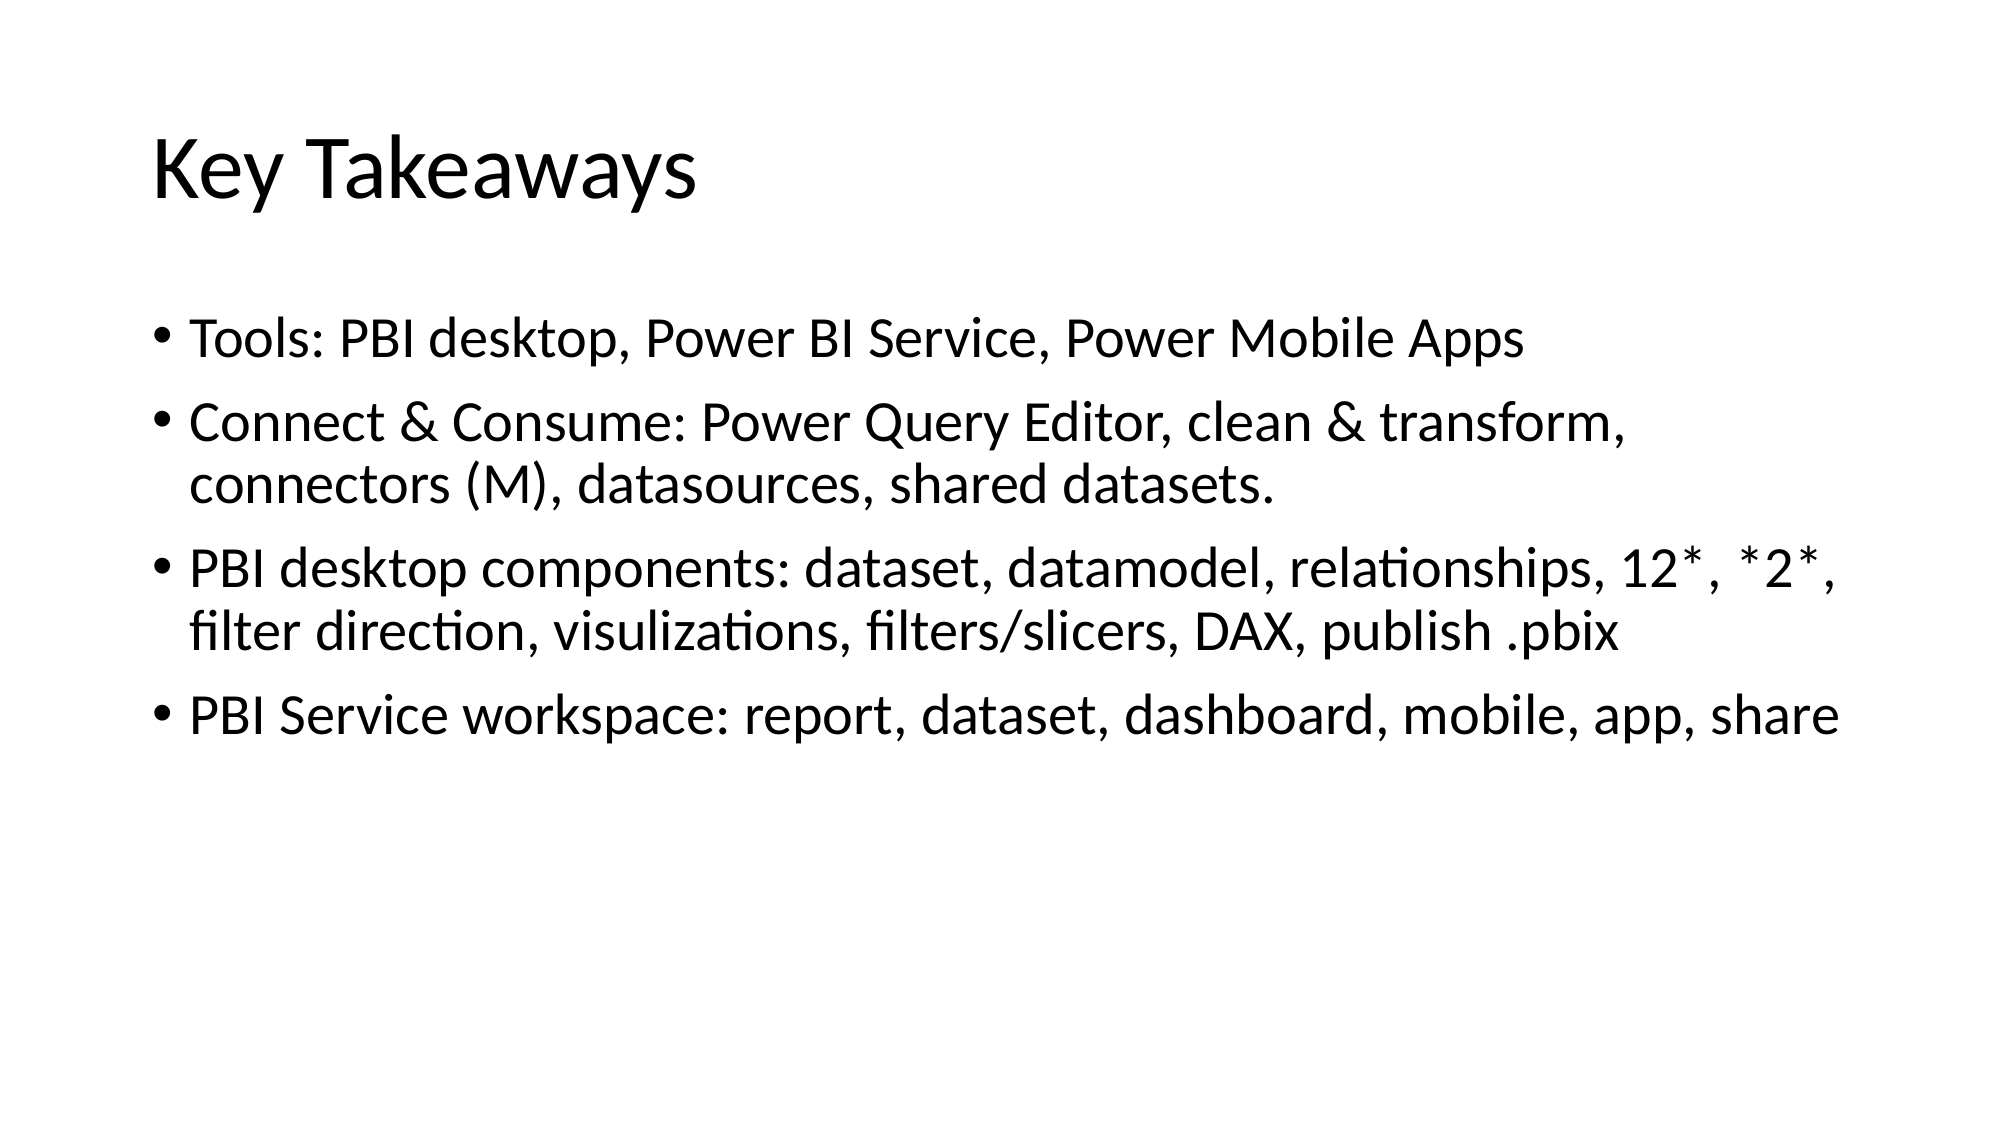

# Key Takeaways
Tools: PBI desktop, Power BI Service, Power Mobile Apps
Connect & Consume: Power Query Editor, clean & transform, connectors (M), datasources, shared datasets.
PBI desktop components: dataset, datamodel, relationships, 12*, *2*, filter direction, visulizations, filters/slicers, DAX, publish .pbix
PBI Service workspace: report, dataset, dashboard, mobile, app, share